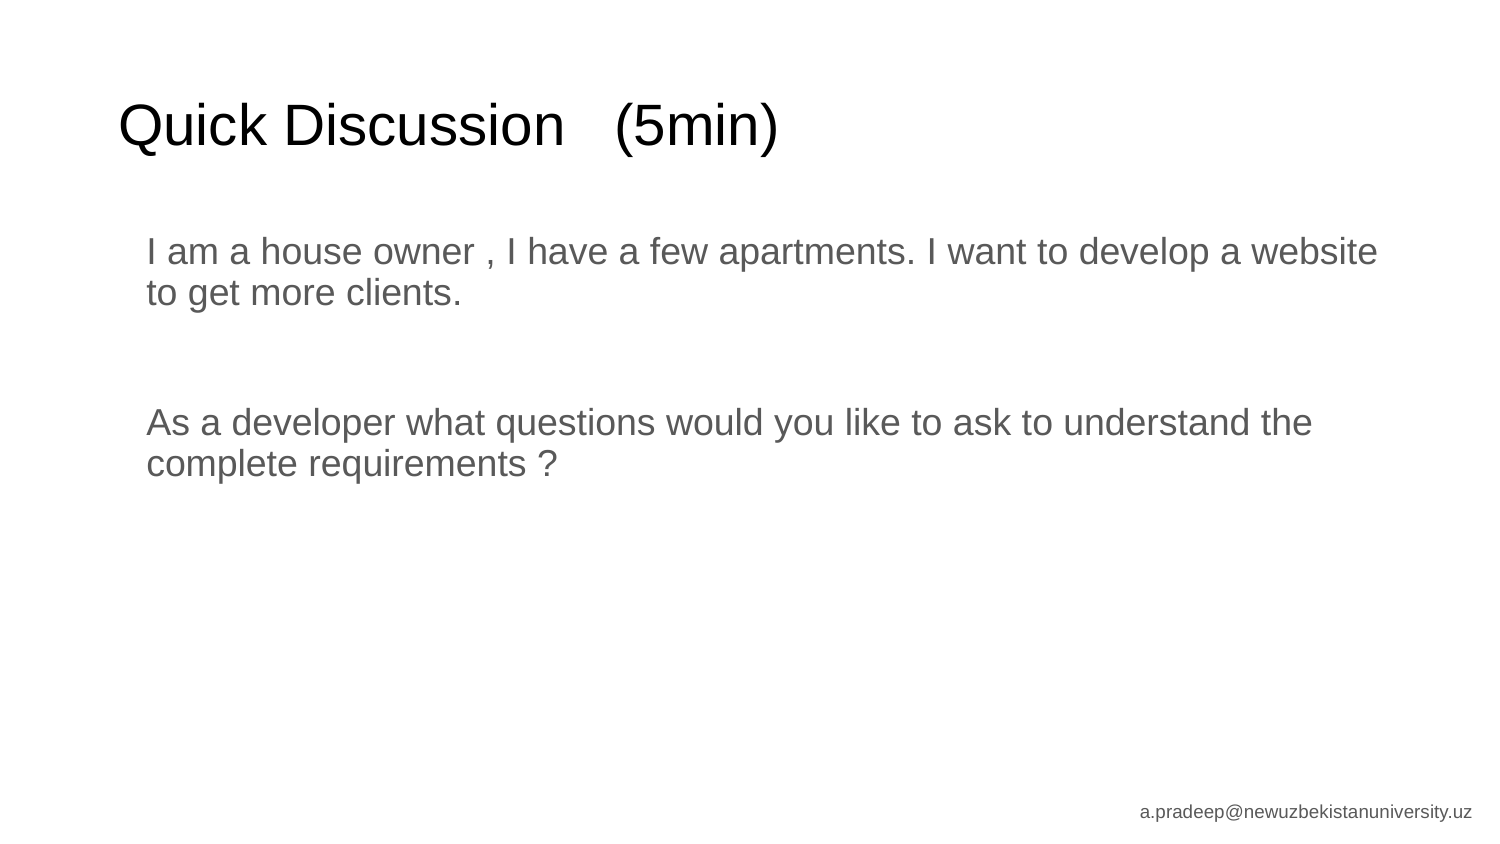

# Quick Discussion   (5min)
I am a house owner , I have a few apartments. I want to develop a website to get more clients.

As a developer what questions would you like to ask to understand the complete requirements ?
a.pradeep@newuzbekistanuniversity.uz